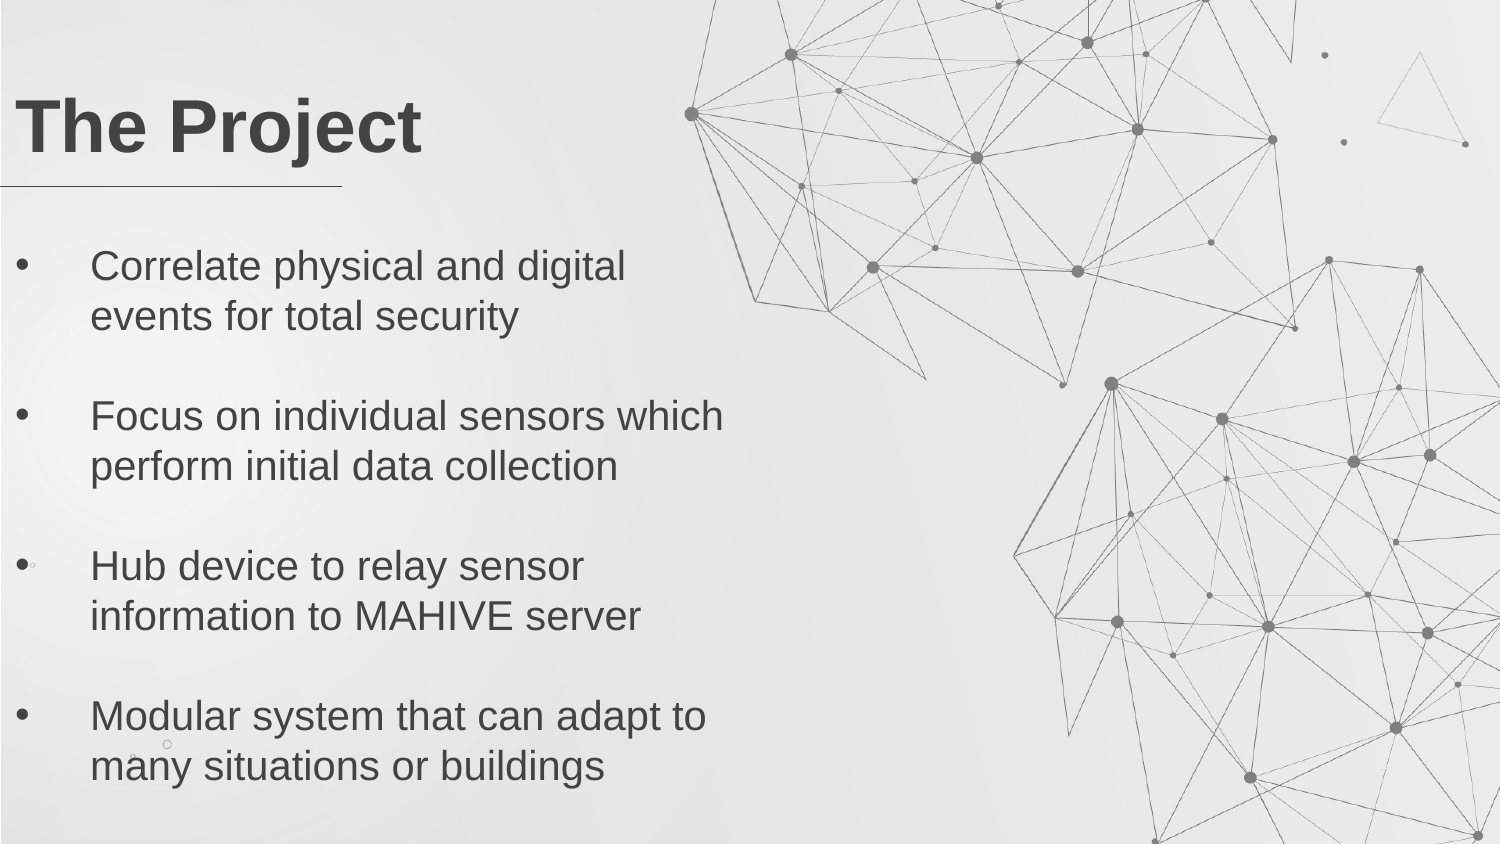

# The Project
Correlate physical and digital events for total security

Focus on individual sensors which perform initial data collection

Hub device to relay sensor information to MAHIVE server

Modular system that can adapt to many situations or buildings